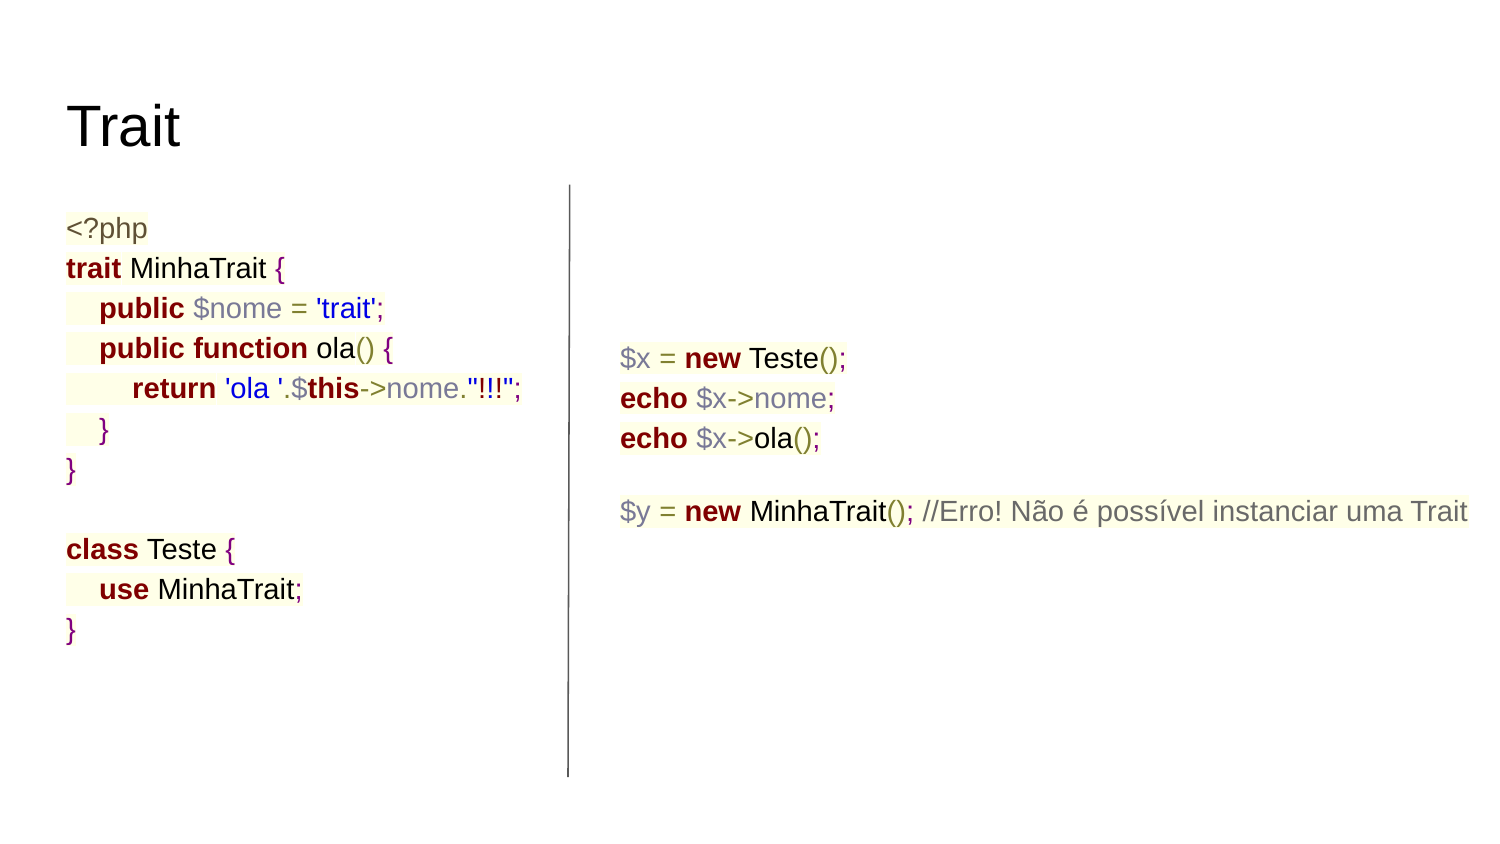

# Trait
$x = new Teste();
echo $x->nome;
echo $x->ola();
$y = new MinhaTrait(); //Erro! Não é possível instanciar uma Trait
<?php
trait MinhaTrait {
    public $nome = 'trait';
    public function ola() {
        return 'ola '.$this->nome."!!!";
    }
}
class Teste {
    use MinhaTrait;
}